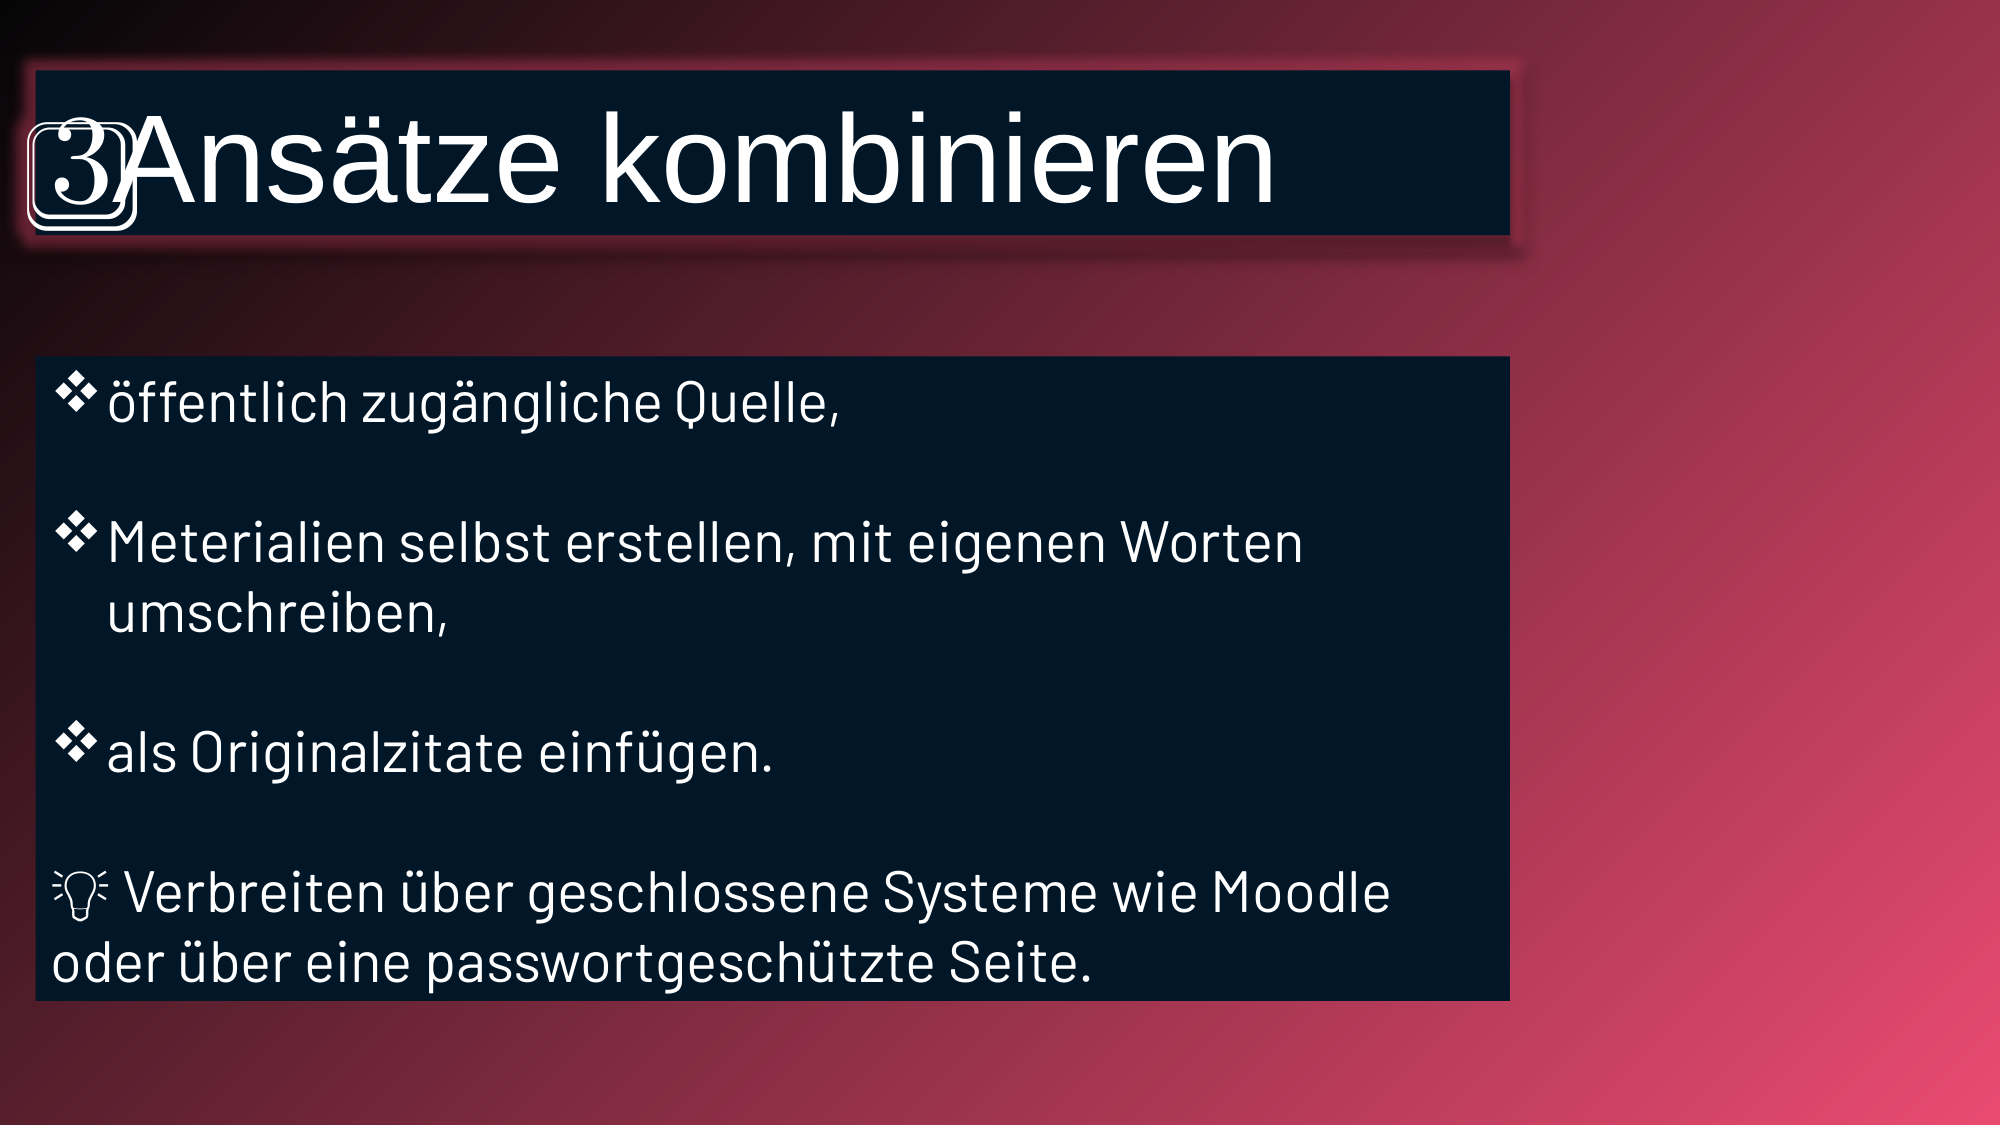

3️⃣Ansätze kombinieren
öffentlich zugängliche Quelle,

Meterialien selbst erstellen, mit eigenen Worten umschreiben,

als Originalzitate einfügen.

💡 Verbreiten über geschlossene Systeme wie Moodle oder über eine passwortgeschützte Seite.